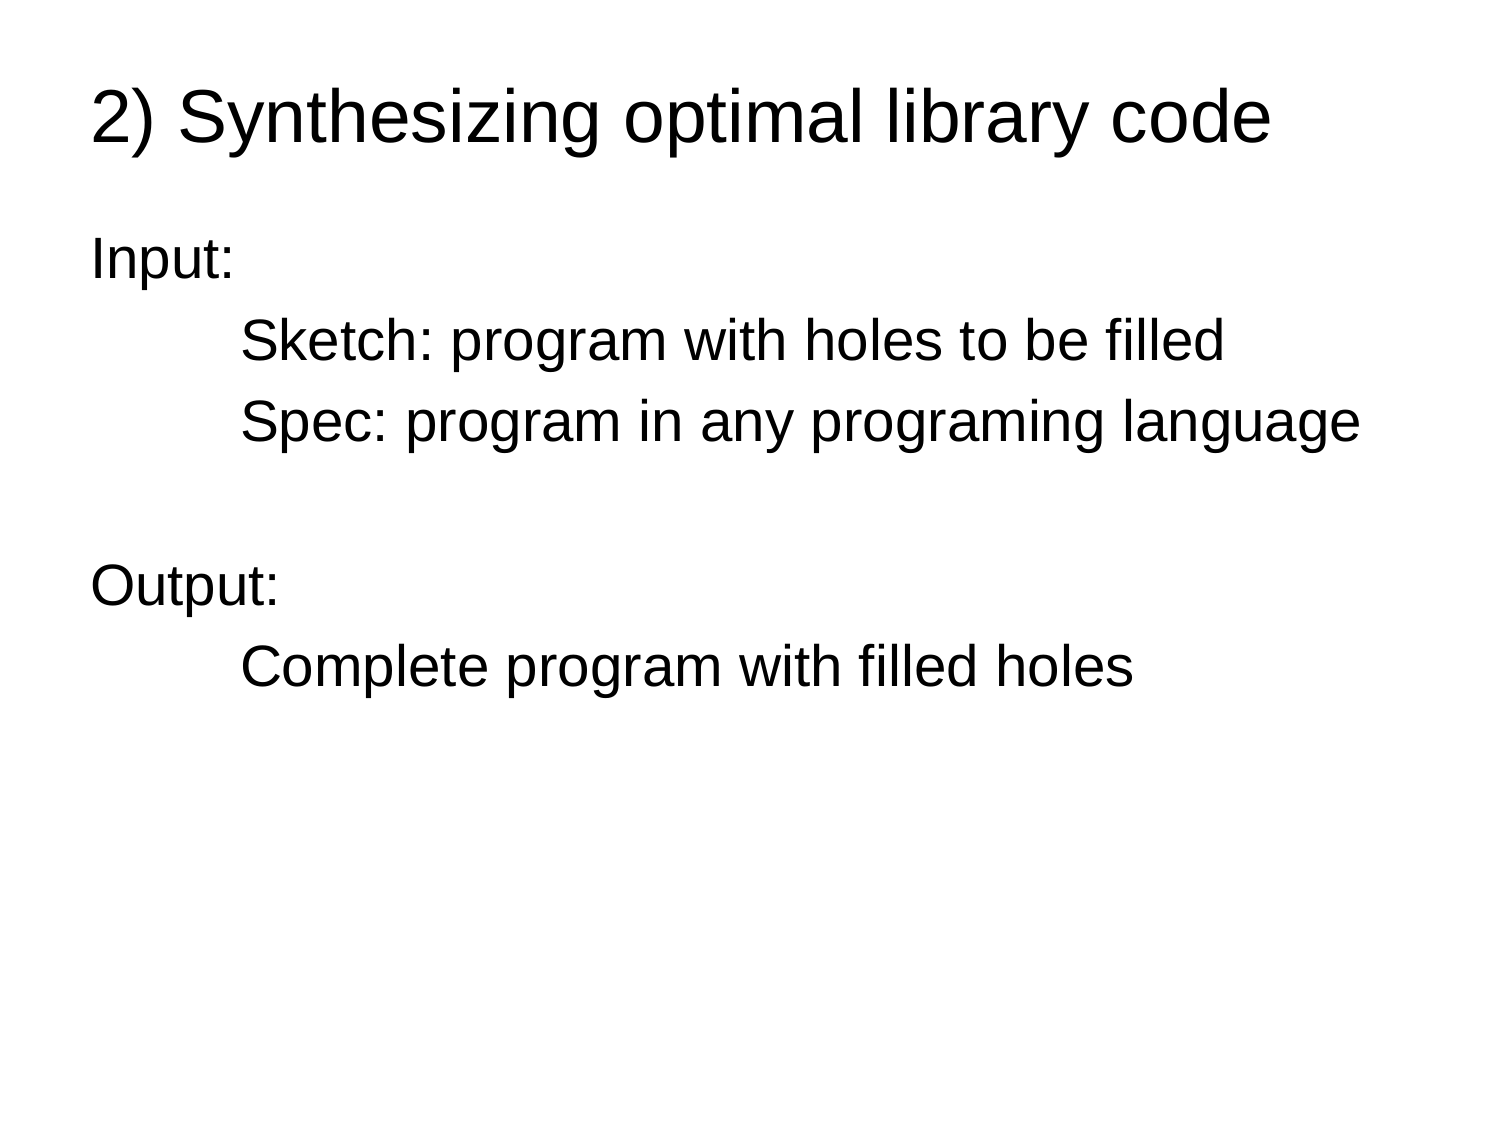

# 2) Synthesizing optimal library code
Input:
	Sketch: program with holes to be filled
	Spec: program in any programing language

Output:
	Complete program with filled holes